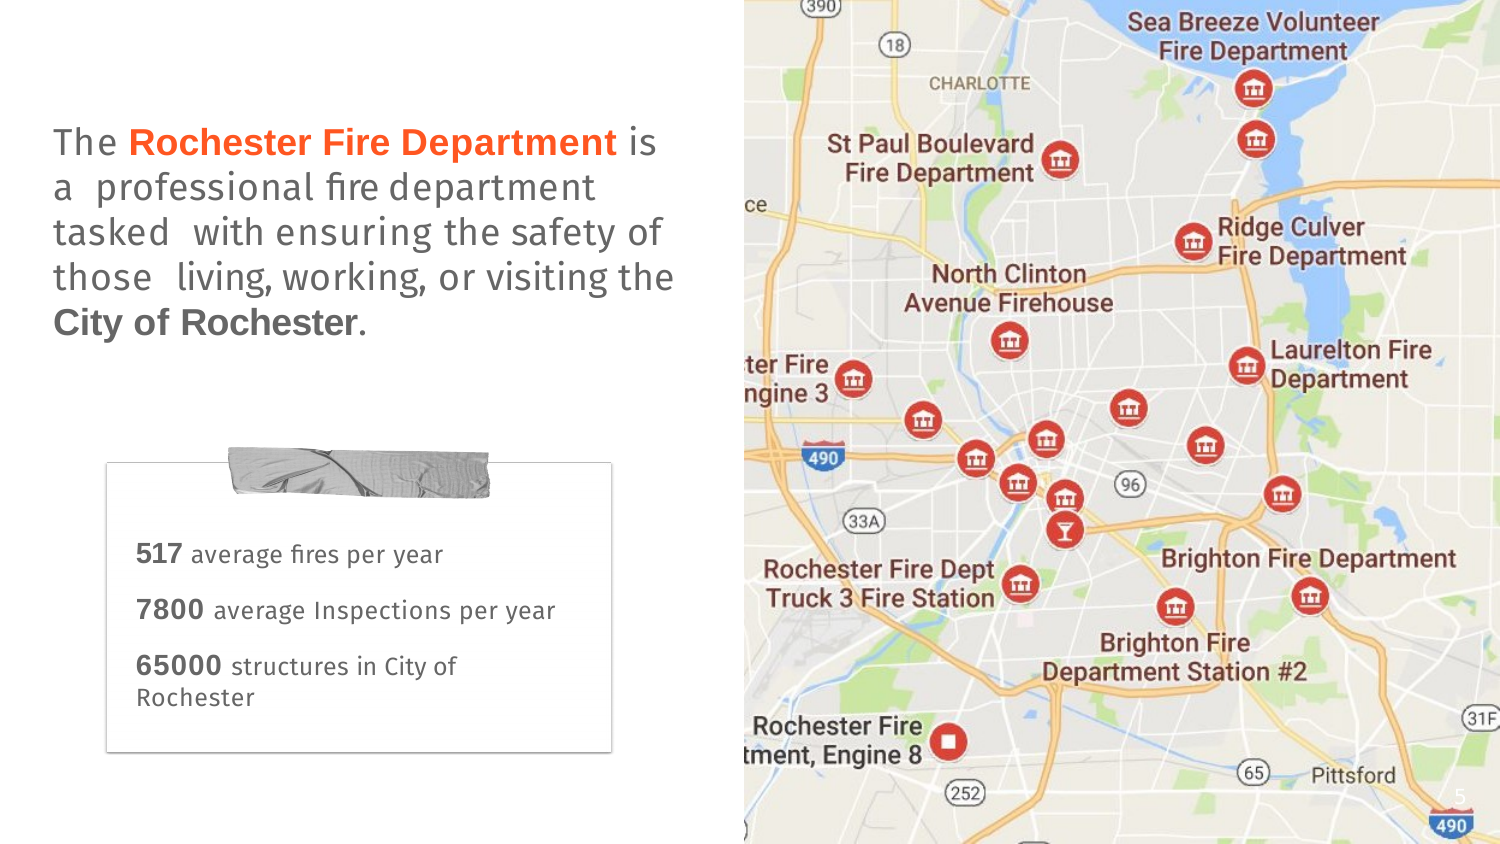

# The Rochester Fire Department is a  professional fire department tasked  with ensuring the safety of those  living, working, or visiting the
City of Rochester.

517 average fires per year
7800 average Inspections per year
65000 structures in City of Rochester

5